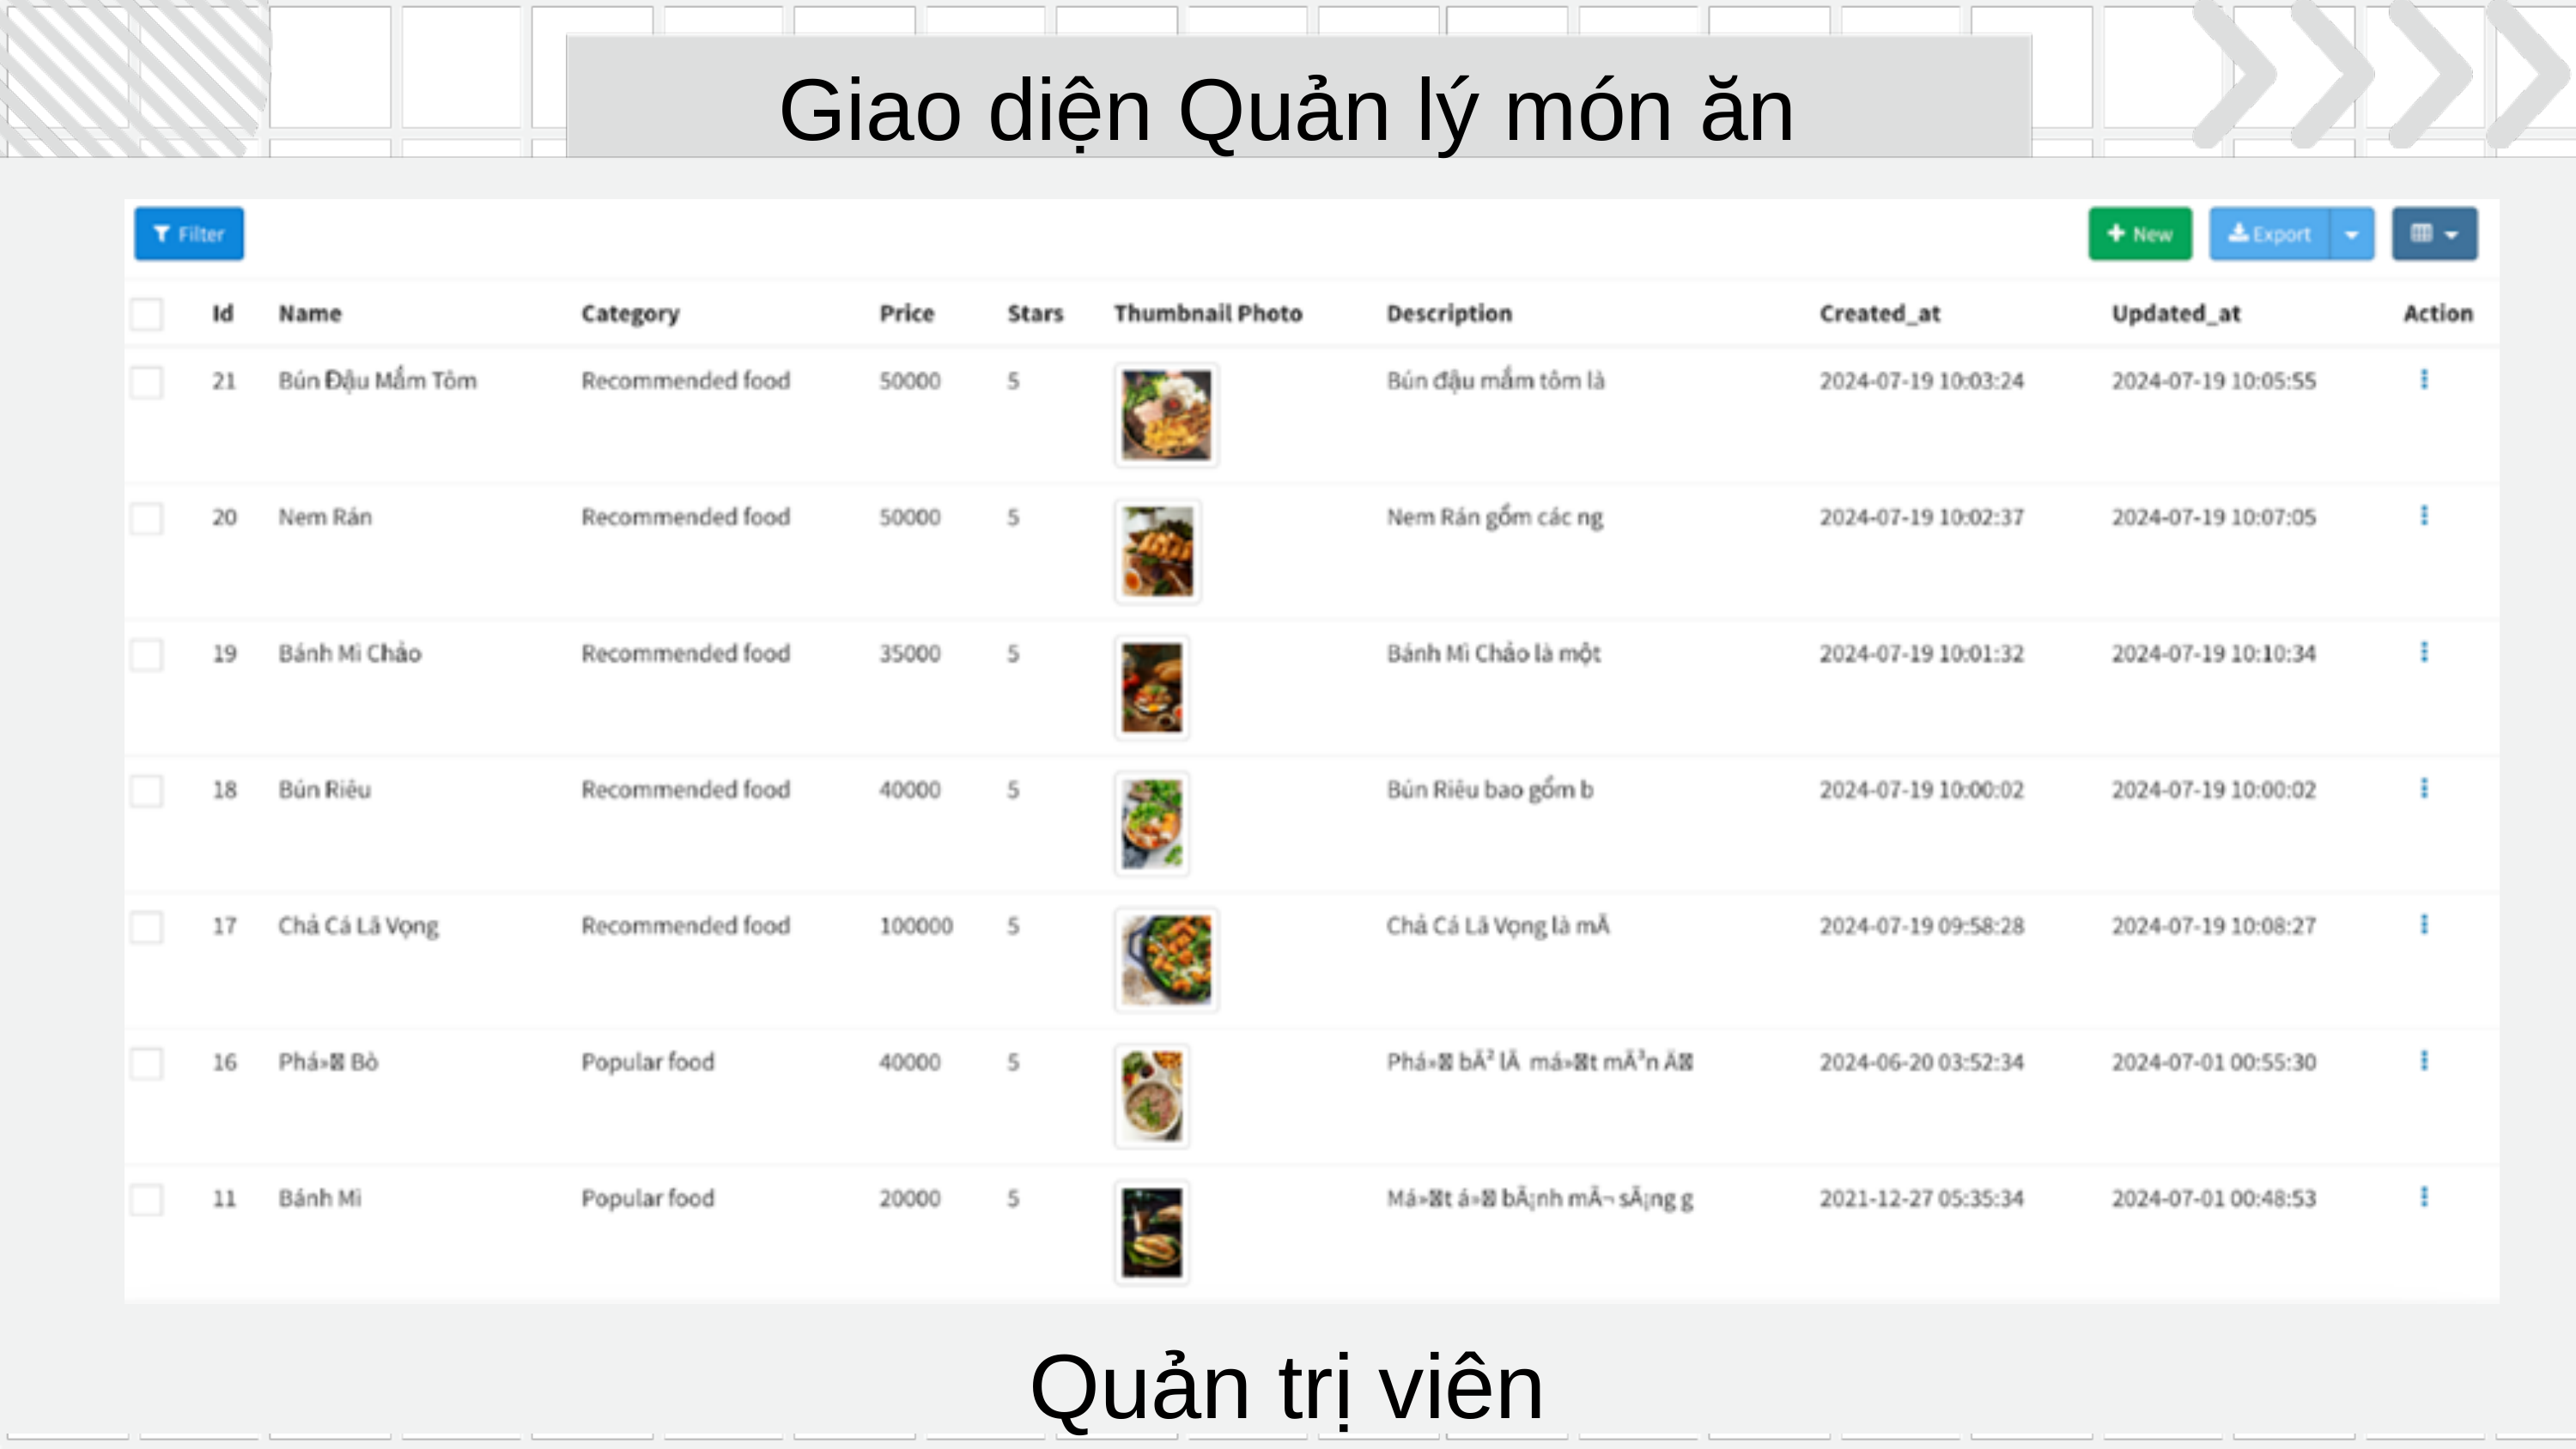

Giao diện Quản lý món ăn

Quản trị viên